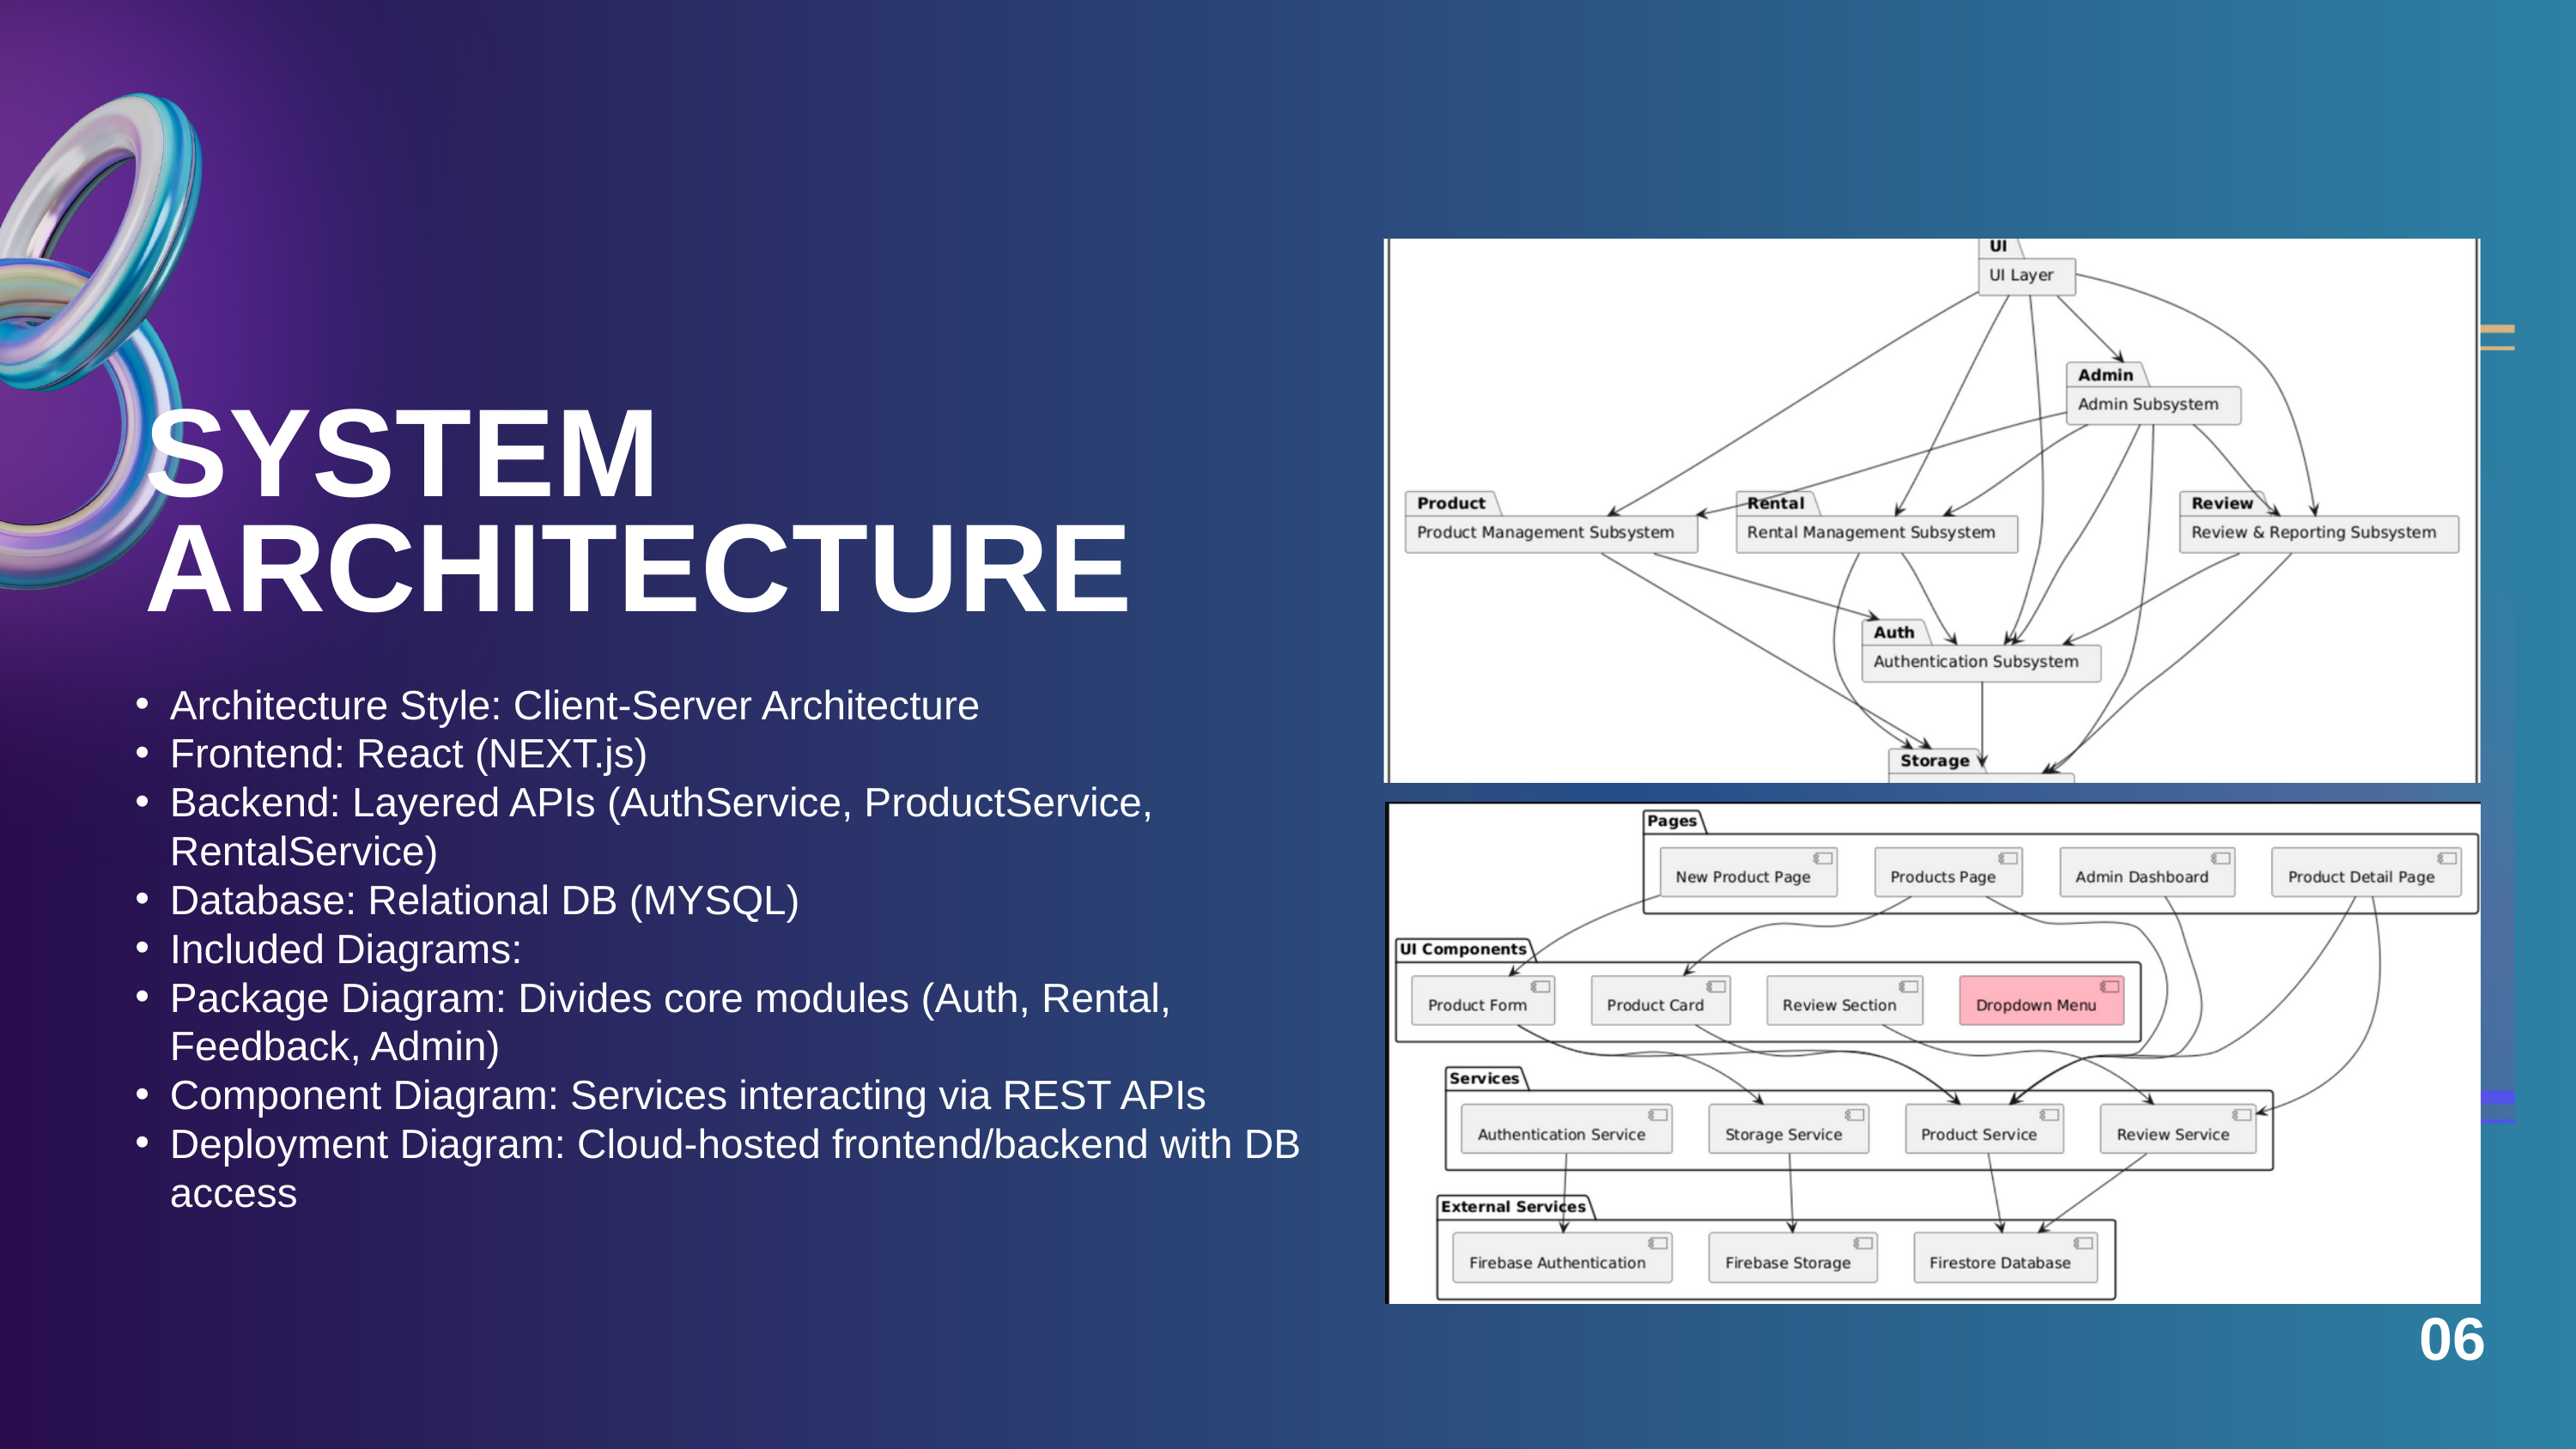

SYSTEM ARCHITECTURE
Architecture Style: Client-Server Architecture
Frontend: React (NEXT.js)
Backend: Layered APIs (AuthService, ProductService, RentalService)
Database: Relational DB (MYSQL)
Included Diagrams:
Package Diagram: Divides core modules (Auth, Rental, Feedback, Admin)
Component Diagram: Services interacting via REST APIs
Deployment Diagram: Cloud-hosted frontend/backend with DB access

06